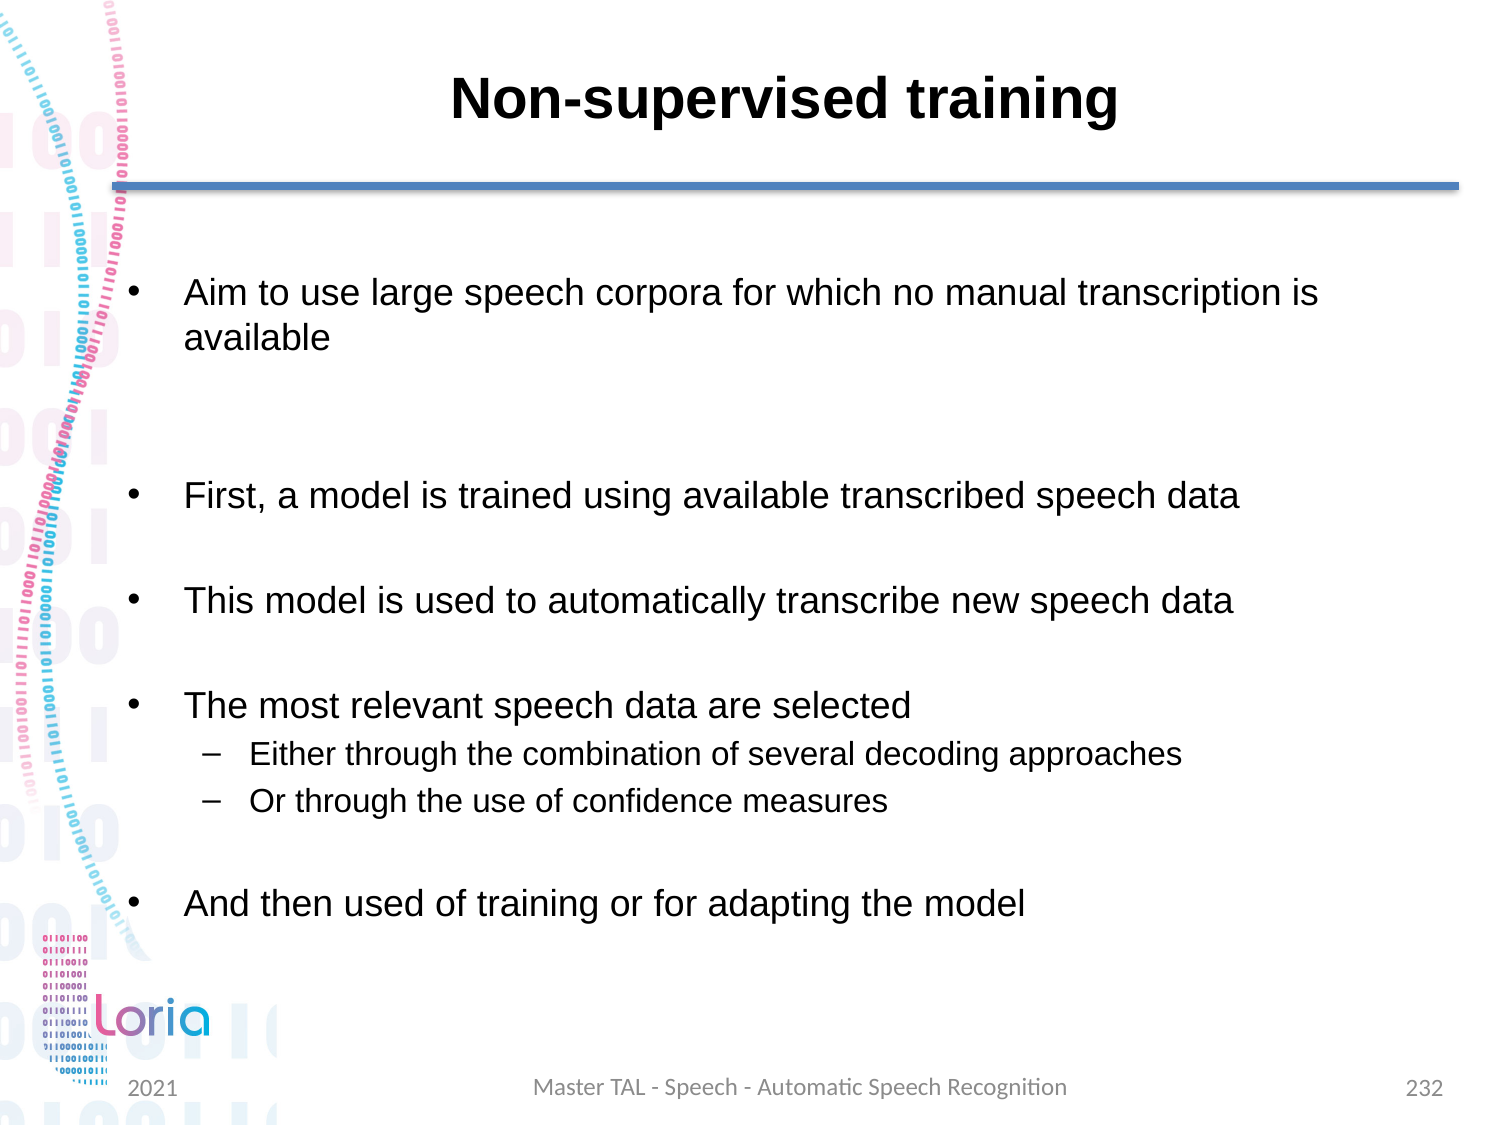

# Non-supervised training

Aim to use large speech corpora for which no manual transcription is available

First, a model is trained using available transcribed speech data

This model is used to automatically transcribe new speech data

The most relevant speech data are selected
Either through the combination of several decoding approaches
Or through the use of confidence measures

And then used of training or for adapting the model
Master TAL - Speech - Automatic Speech Recognition
2021
232